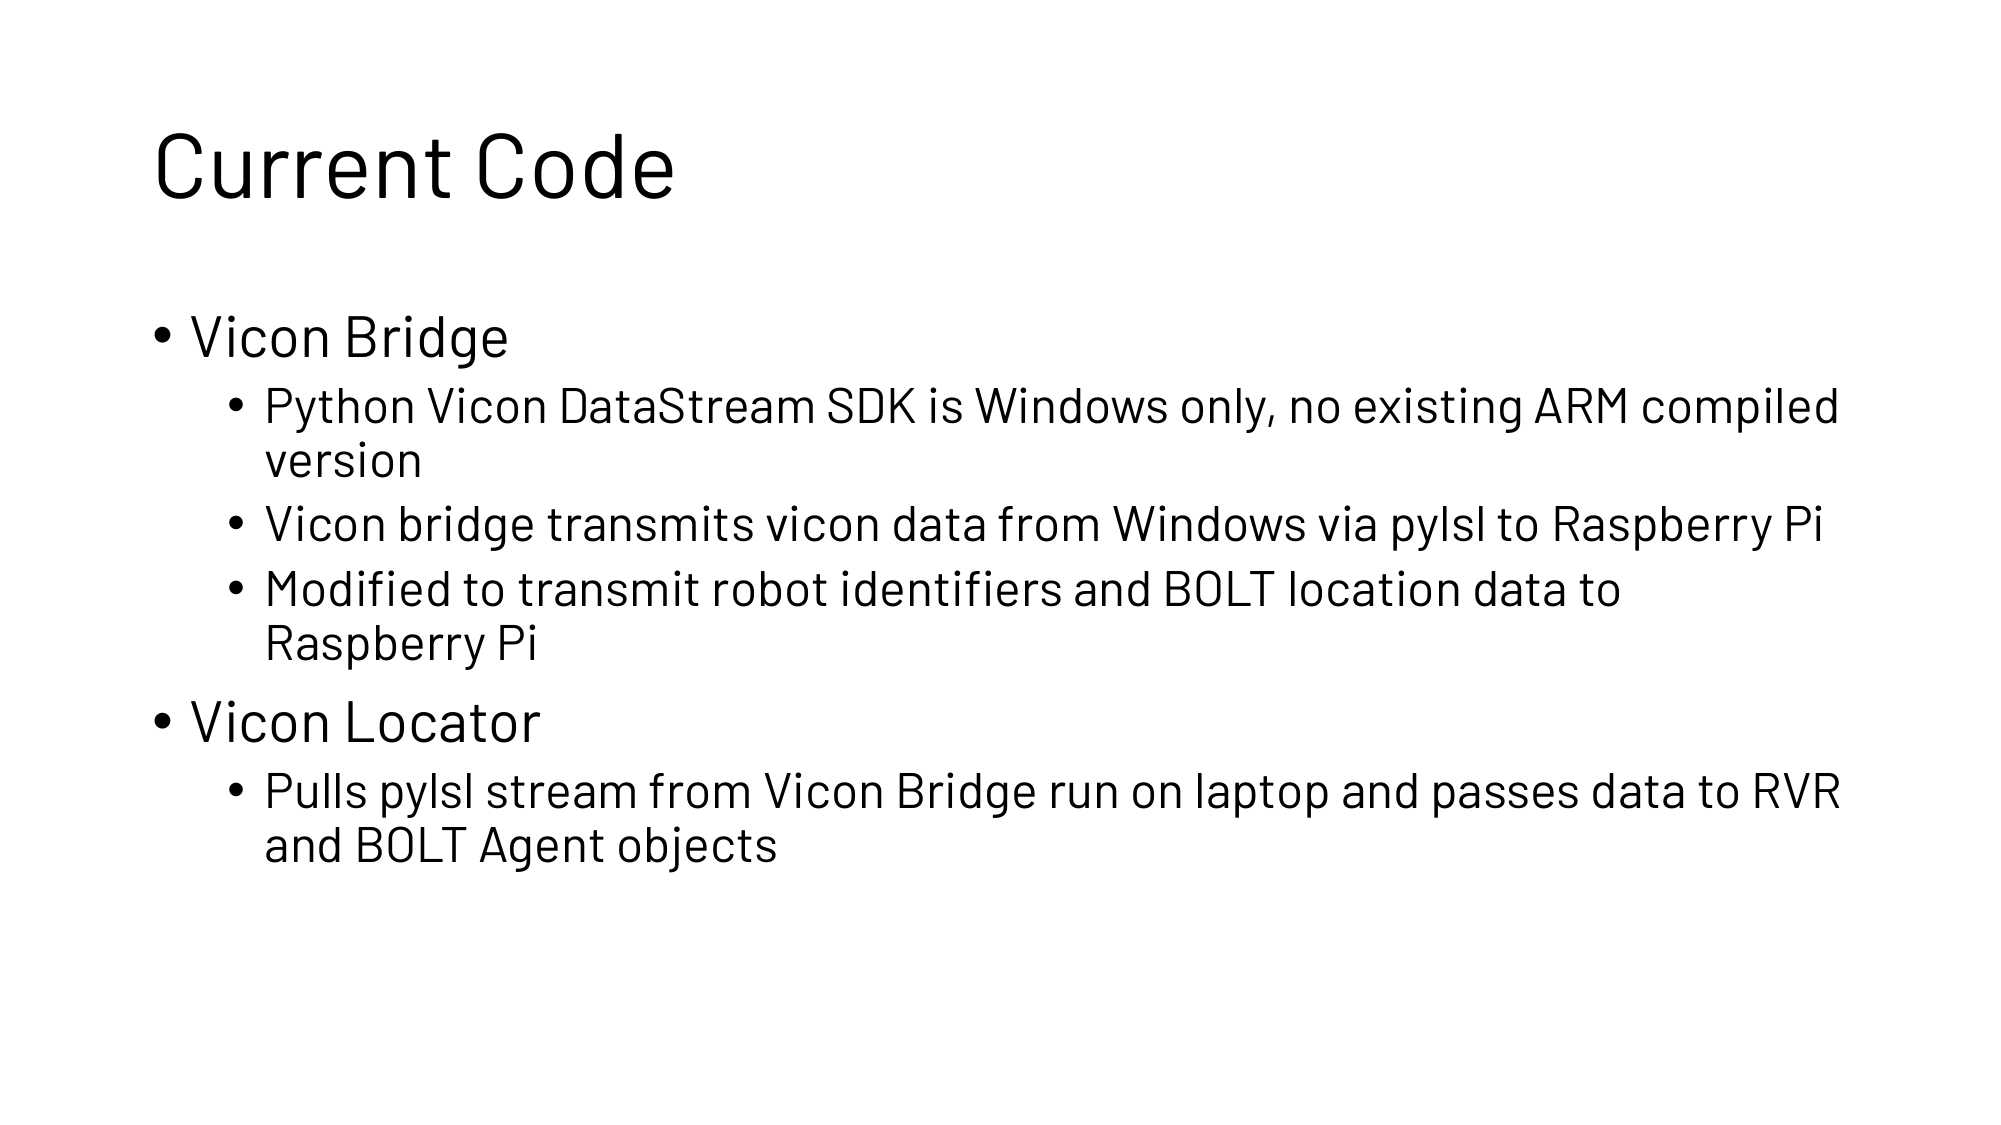

# Current Code
Vicon Bridge
Python Vicon DataStream SDK is Windows only, no existing ARM compiled version
Vicon bridge transmits vicon data from Windows via pylsl to Raspberry Pi
Modified to transmit robot identifiers and BOLT location data to Raspberry Pi
Vicon Locator
Pulls pylsl stream from Vicon Bridge run on laptop and passes data to RVR and BOLT Agent objects